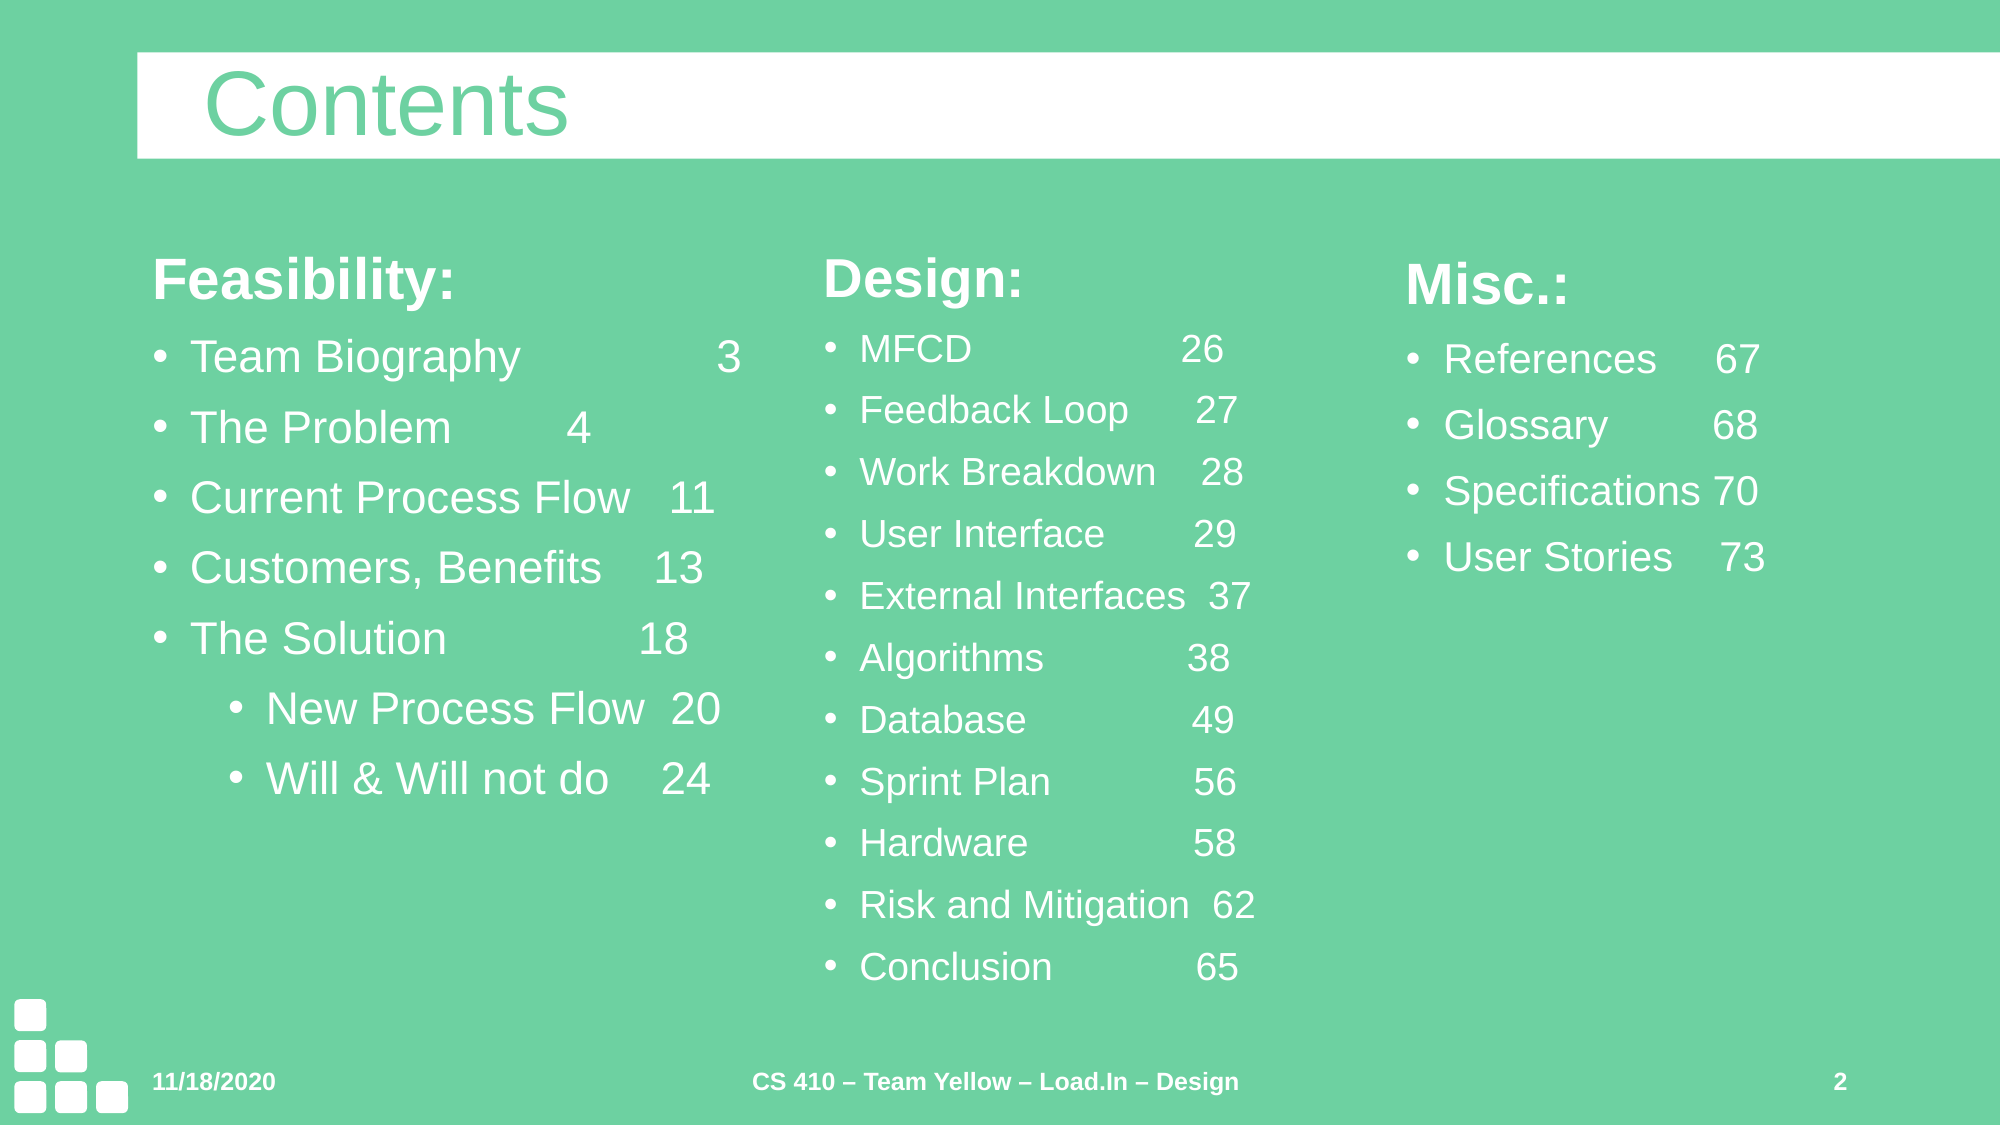

Contents
Feasibility:
Team Biography	      3
The Problem	      4
Current Process Flow   11
Customers, Benefits    13
The Solution               18
New Process Flow  20
Will & Will not do    24
Design:
MFCD                   26
Feedback Loop      27
Work Breakdown    28
User Interface        29
External Interfaces  37
Algorithms             38
Database               49
Sprint Plan             56
Hardware               58
Risk and Mitigation  62
Conclusion             65
Misc.:
References     67
Glossary         68
Specifications 70
User Stories    73
11/18/2020
CS 410 – Team Yellow – Load.In – Design
2